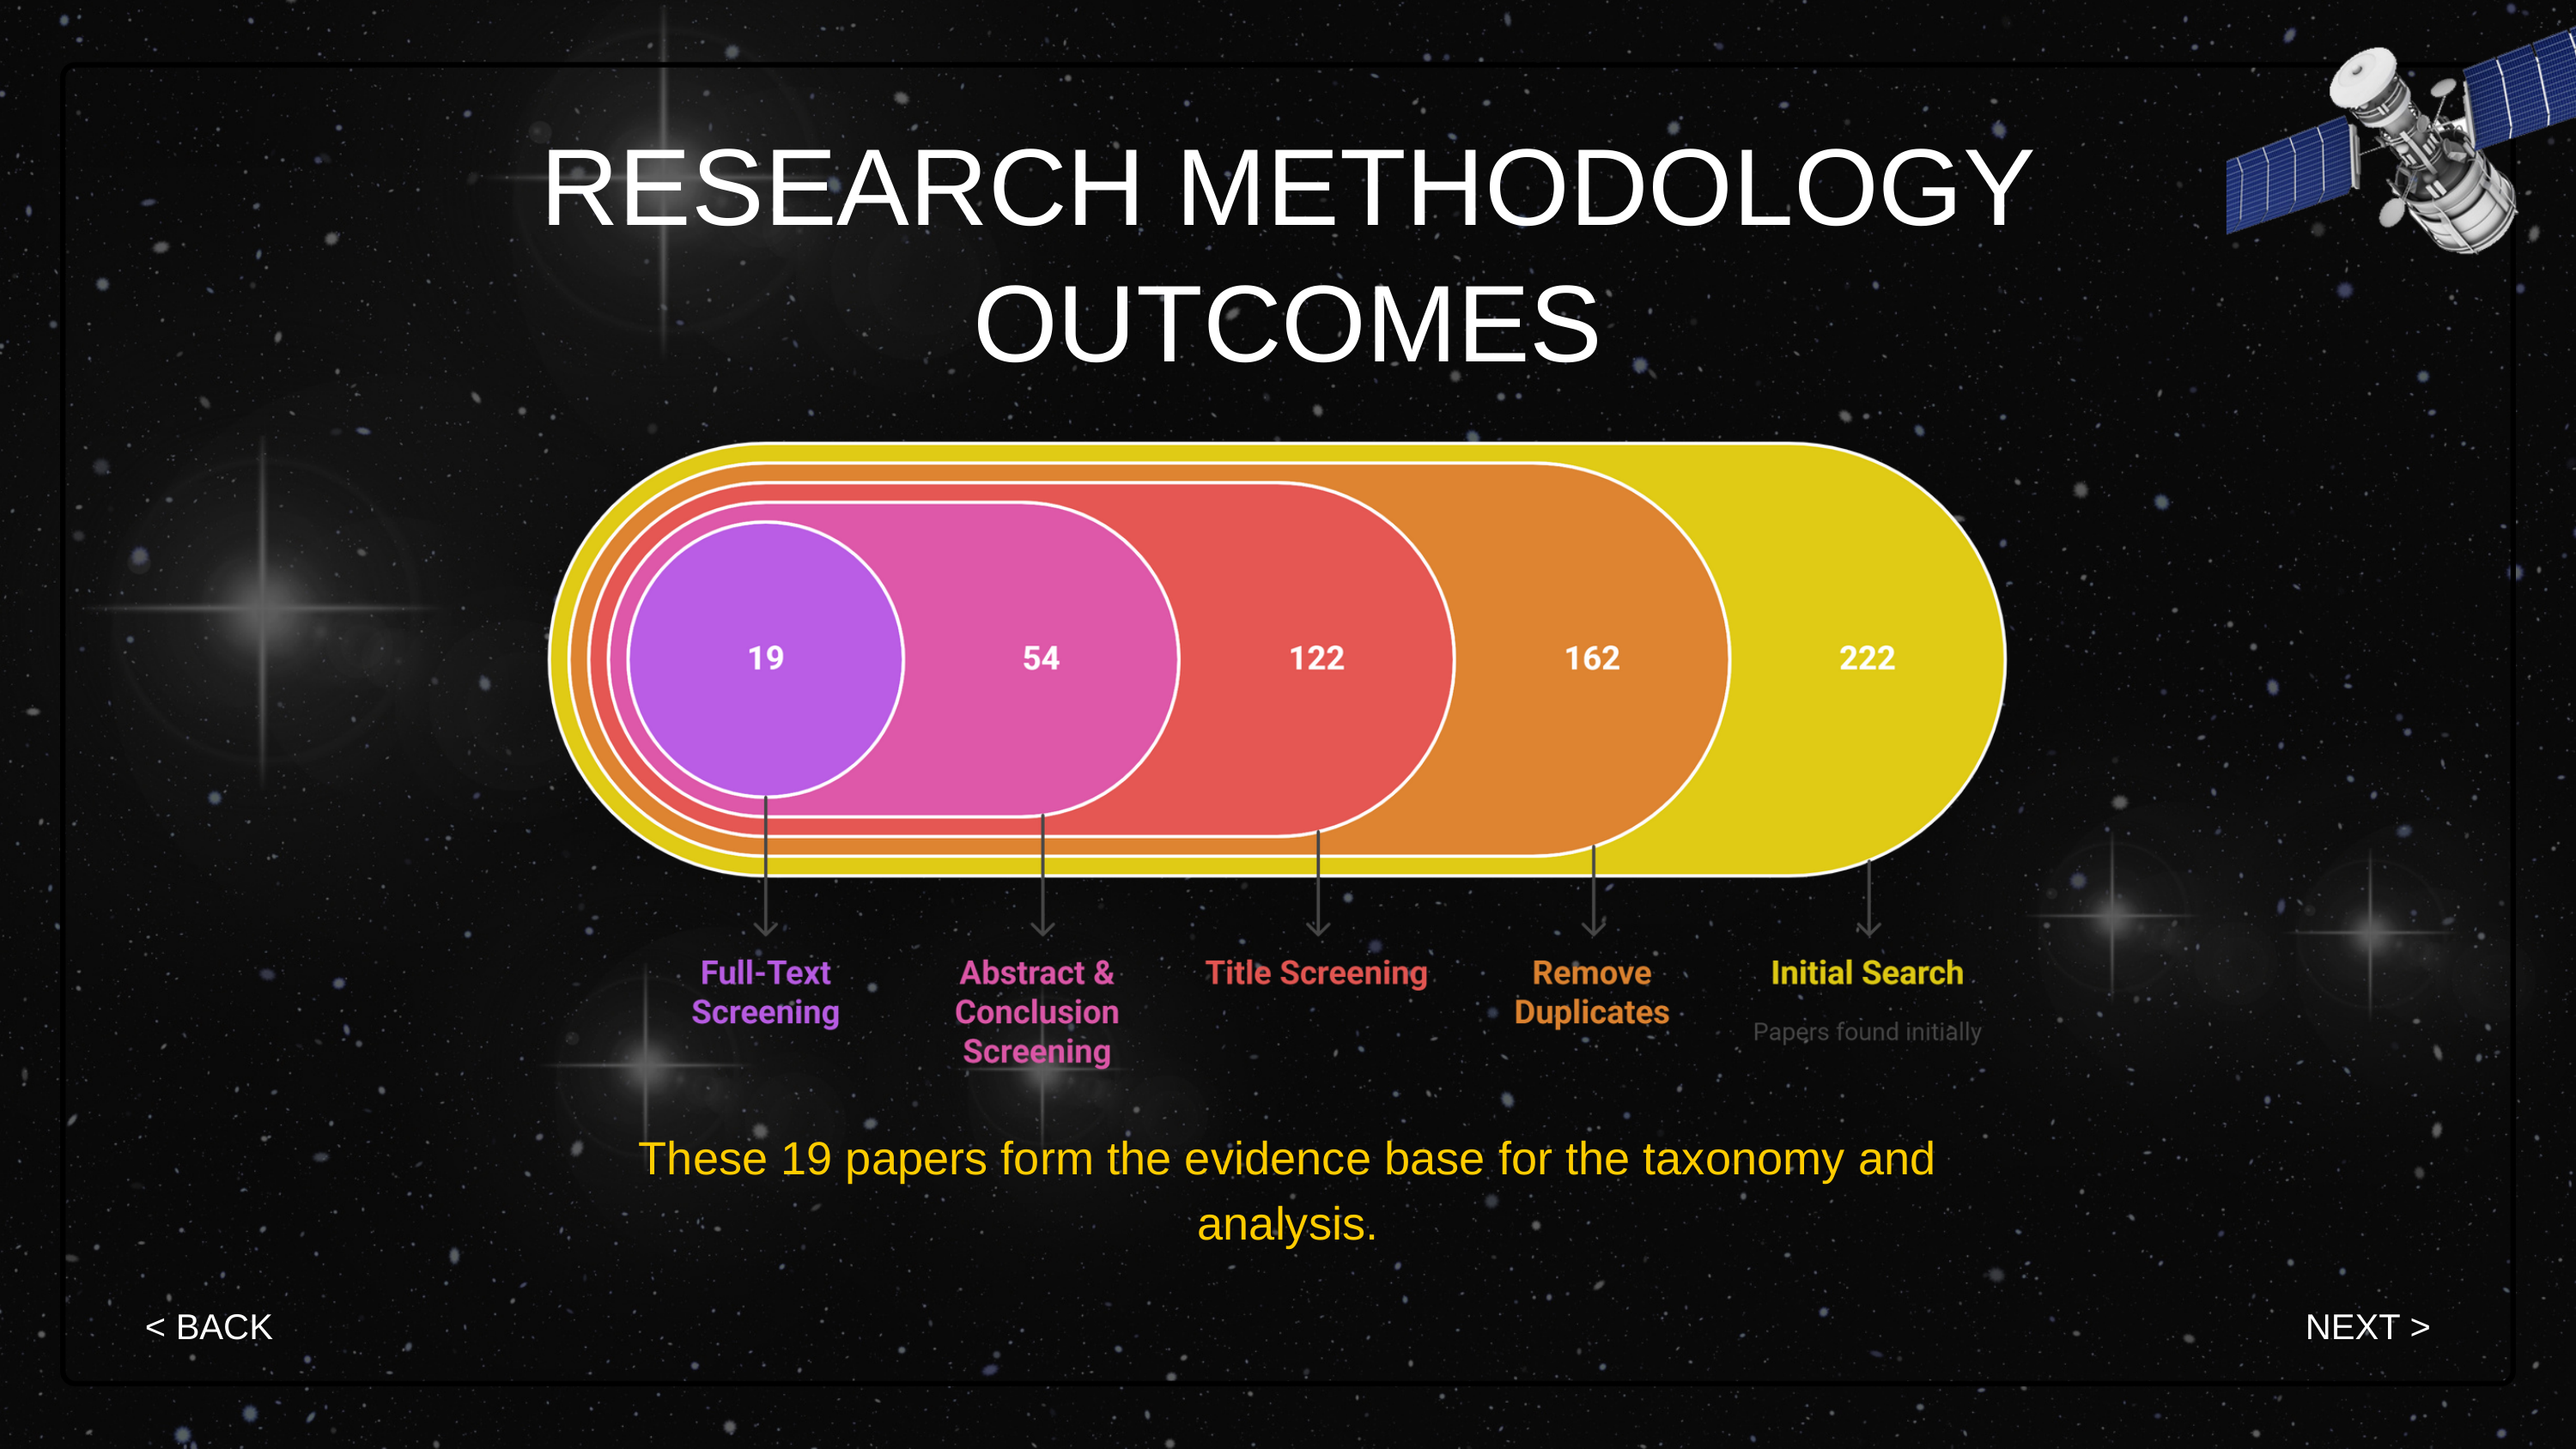

RESEARCH METHODOLOGY OUTCOMES

These 19 papers form the evidence base for the taxonomy and analysis.
< BACK
NEXT >